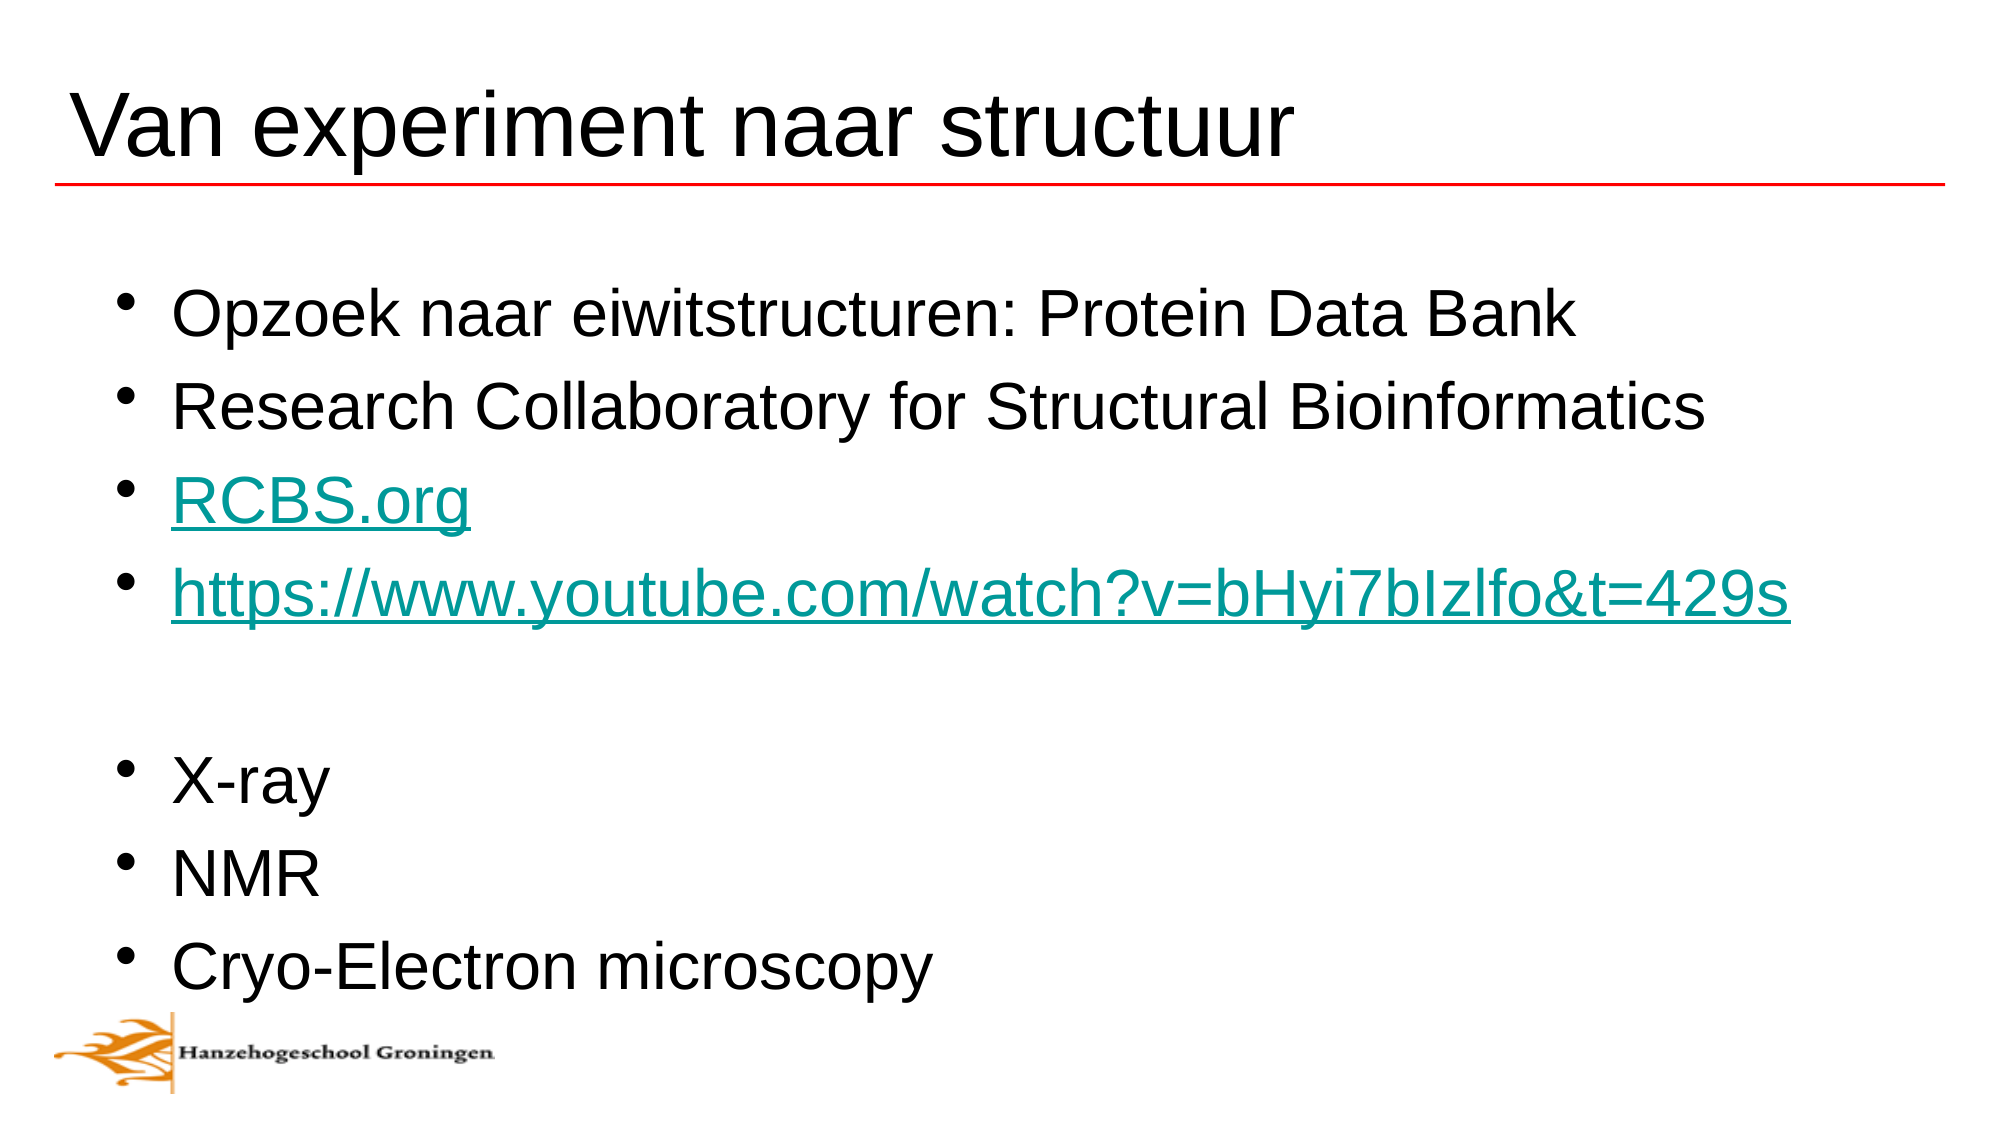

# Van experiment naar structuur
Opzoek naar eiwitstructuren: Protein Data Bank
Research Collaboratory for Structural Bioinformatics
RCBS.org
https://www.youtube.com/watch?v=bHyi7bIzlfo&t=429s

X-ray
NMR
Cryo-Electron microscopy